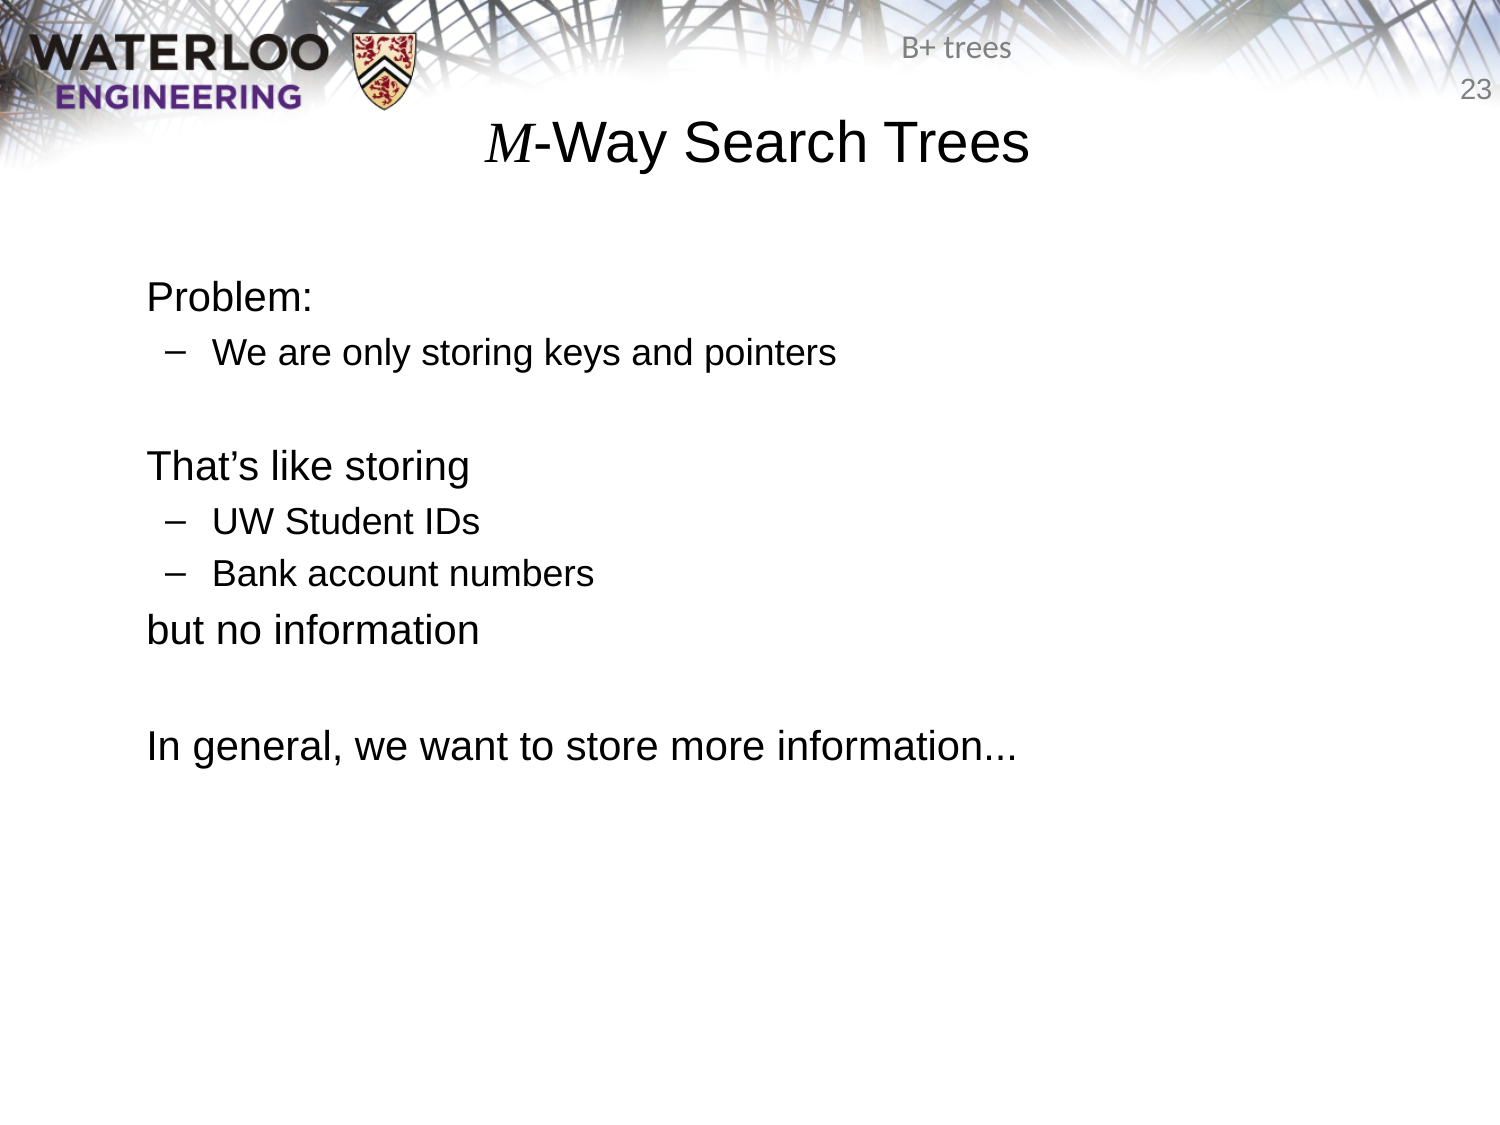

# M-Way Search Trees
	Problem:
We are only storing keys and pointers

	That’s like storing
UW Student IDs
Bank account numbers
	but no information

	In general, we want to store more information...